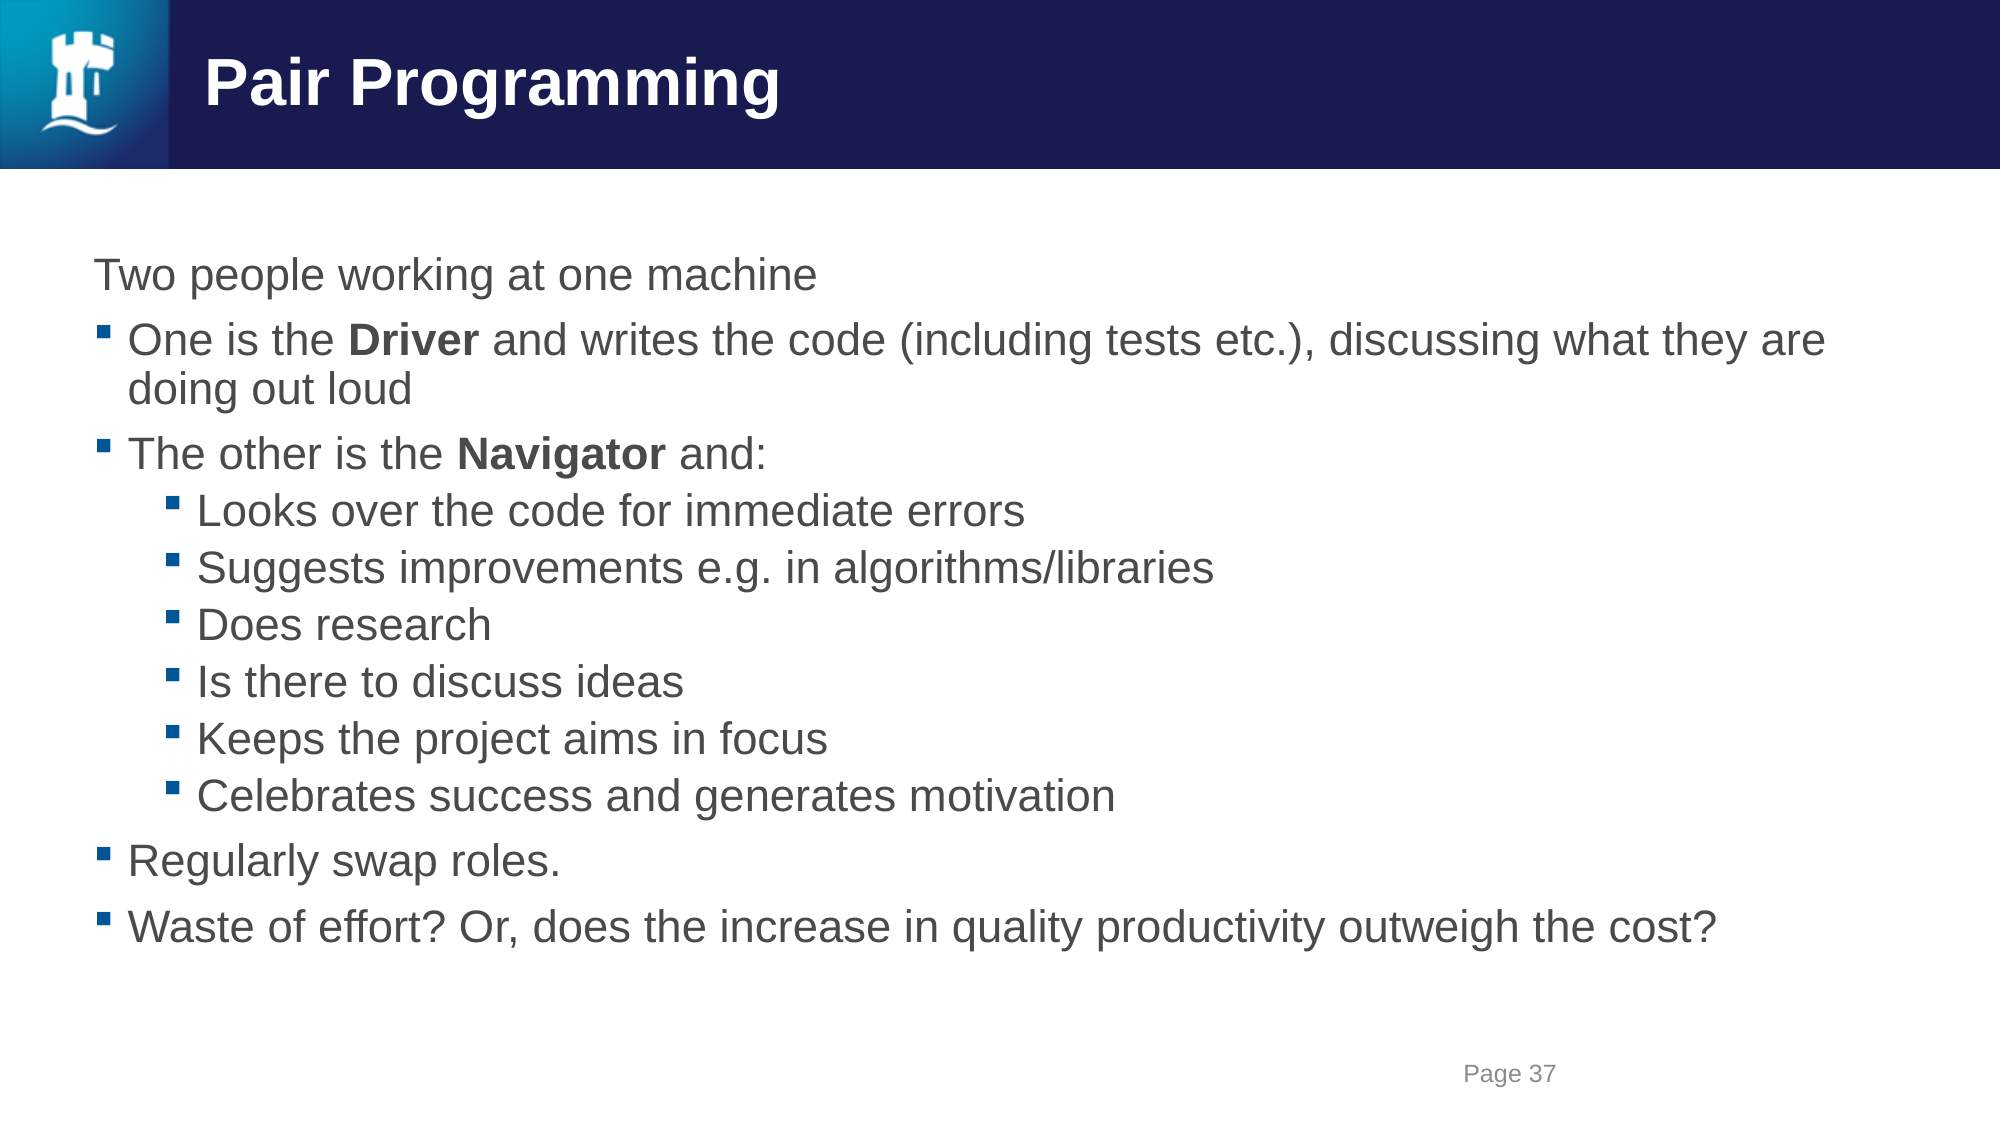

# Pair Programming
Two people working at one machine
One is the Driver and writes the code (including tests etc.), discussing what they are doing out loud
The other is the Navigator and:
Looks over the code for immediate errors
Suggests improvements e.g. in algorithms/libraries
Does research
Is there to discuss ideas
Keeps the project aims in focus
Celebrates success and generates motivation
Regularly swap roles.
Waste of effort? Or, does the increase in quality productivity outweigh the cost?
Page 37